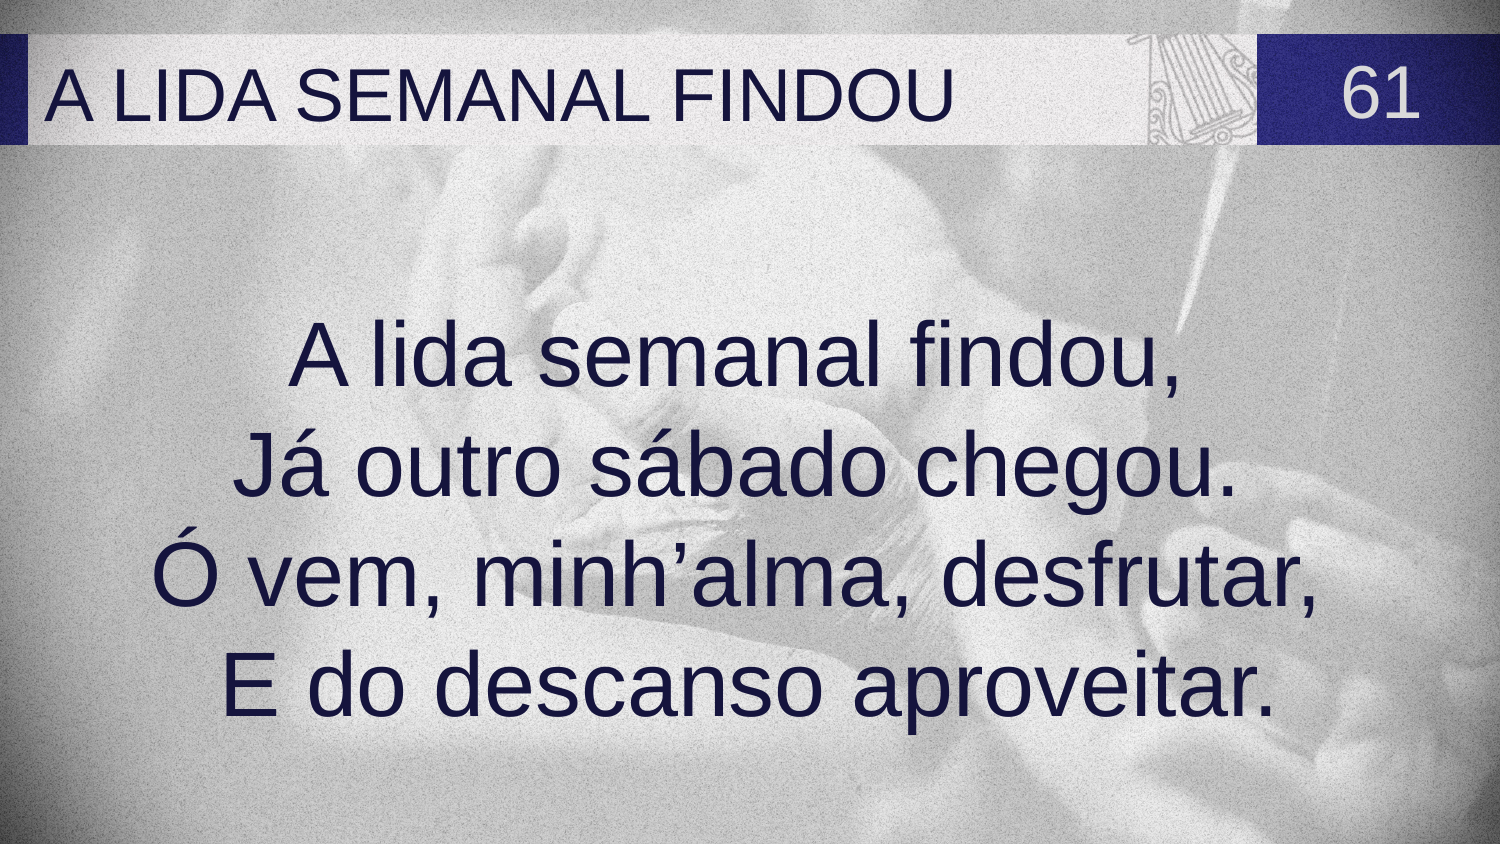

# A LIDA SEMANAL FINDOU
61
A lida semanal findou,
Já outro sábado chegou.
Ó vem, minh’alma, desfrutar,
E do descanso aproveitar.